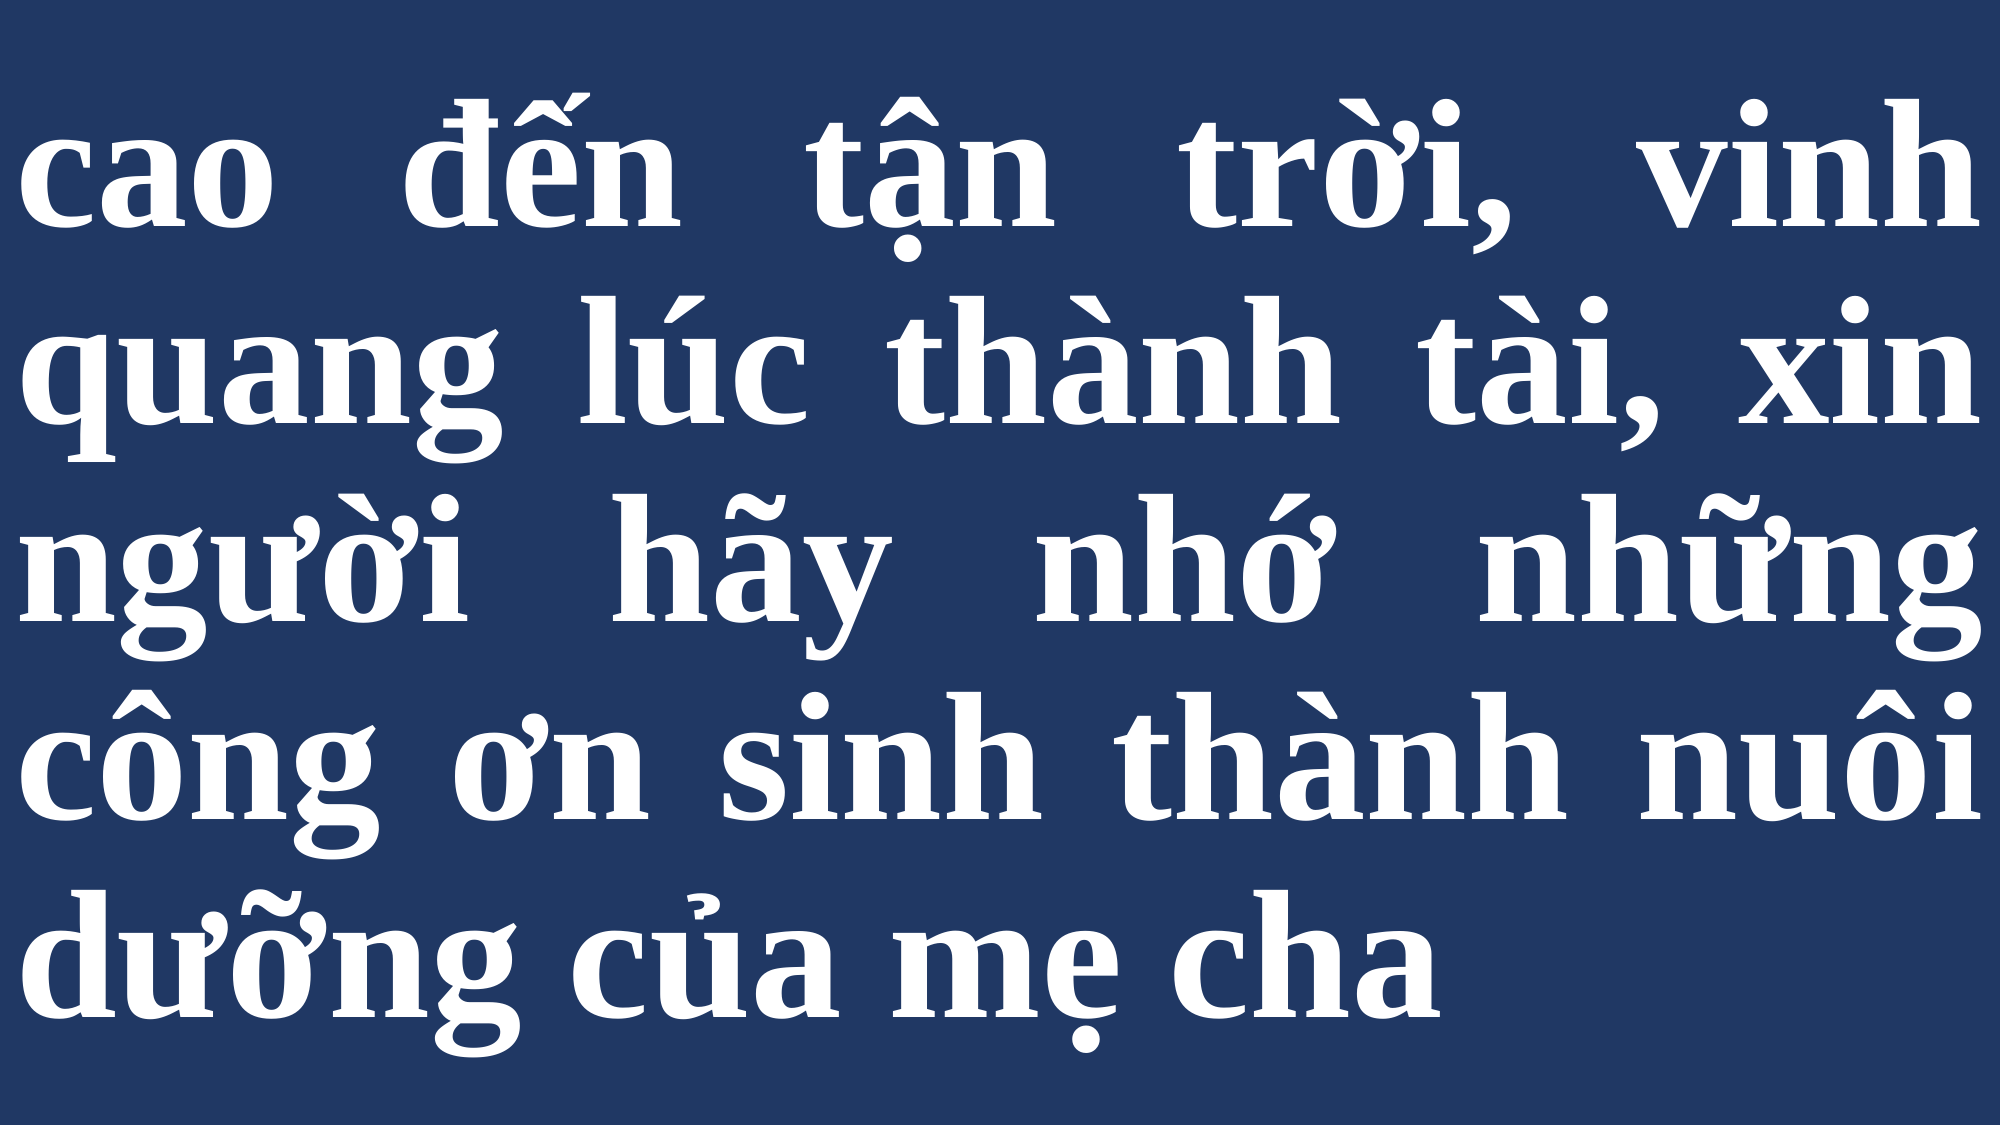

# cao đến tận trời, vinh quang lúc thành tài, xin người hãy nhớ những công ơn sinh thành nuôi dưỡng của mẹ cha